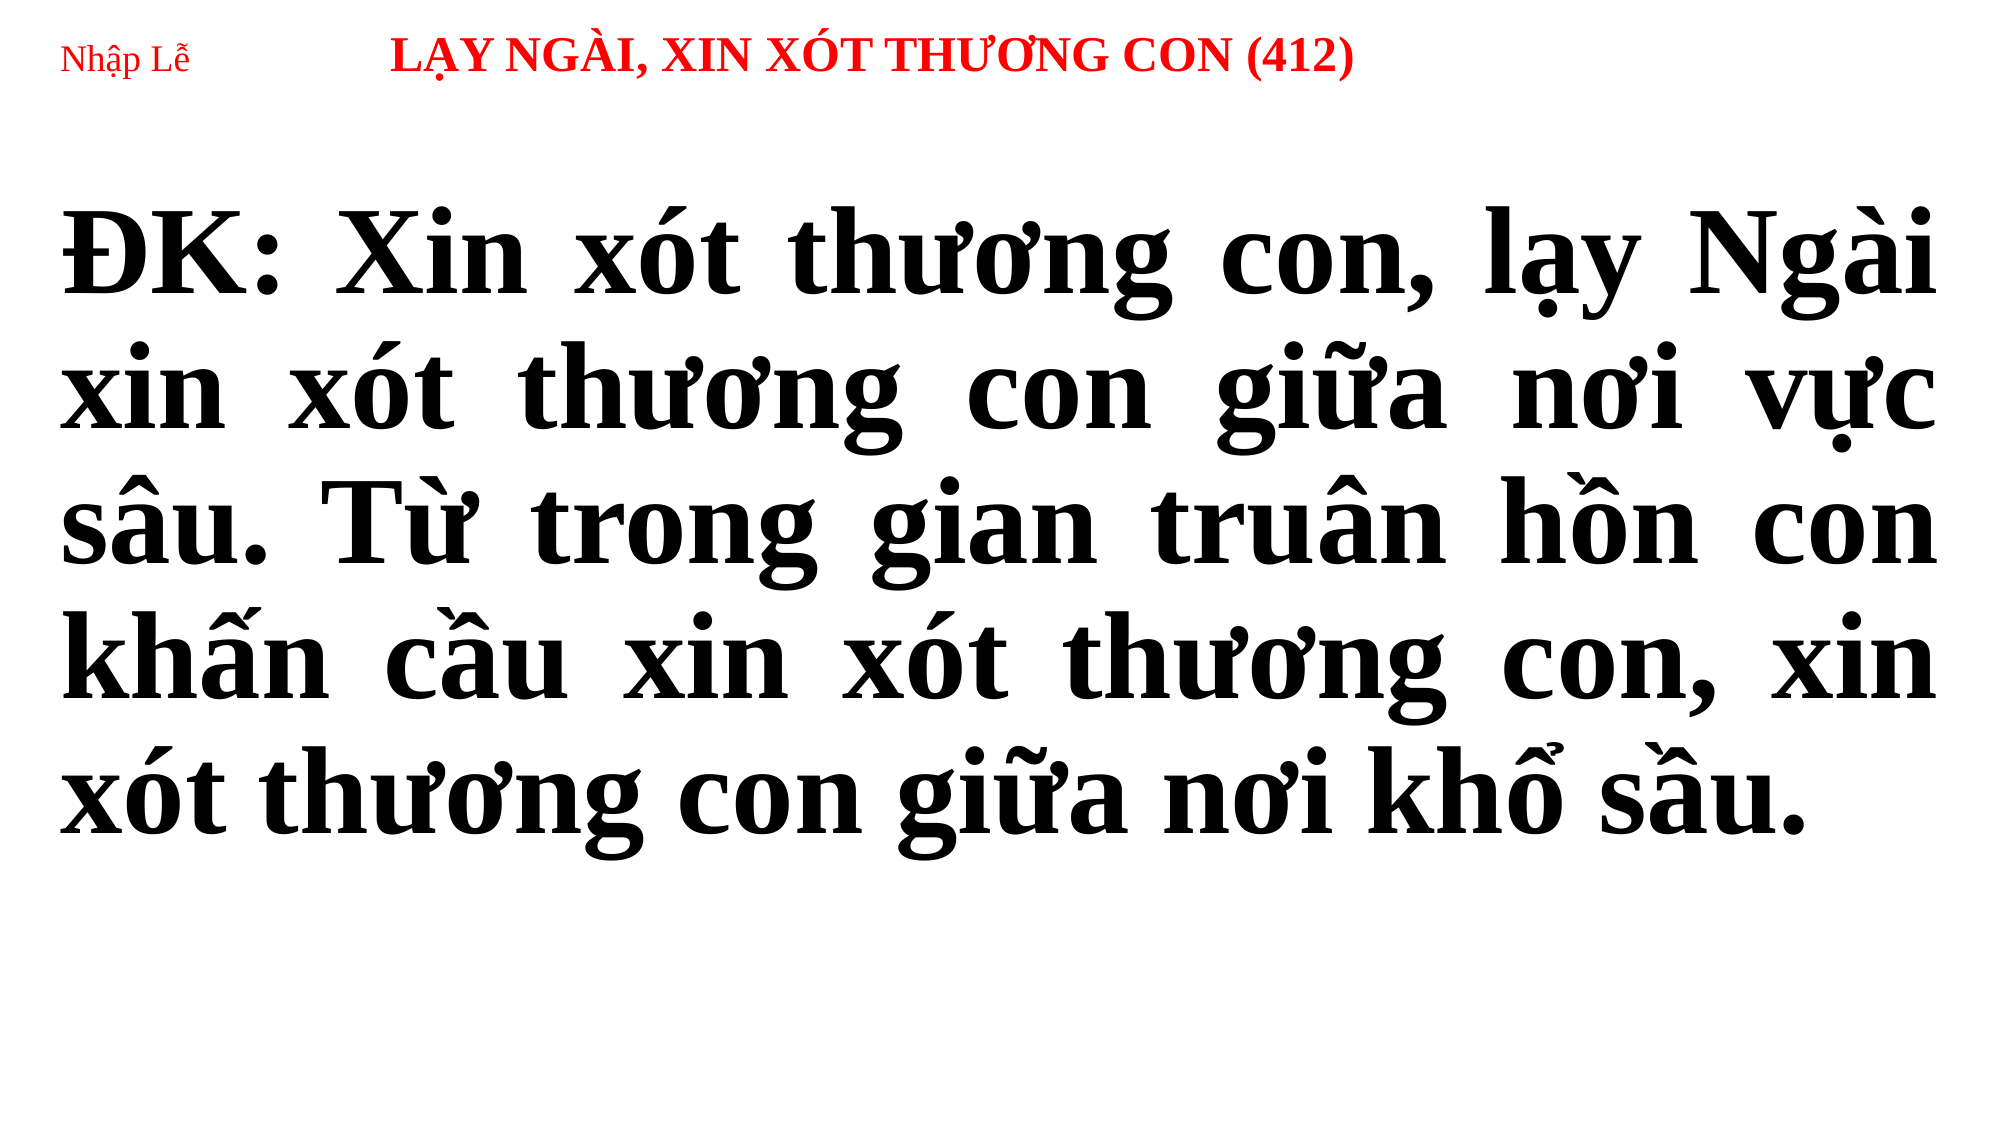

# Nhập Lễ                     LẠY NGÀI, XIN XÓT THƯƠNG CON (412)
ĐK: Xin xót thương con, lạy Ngài xin xót thương con giữa nơi vực sâu. Từ trong gian truân hồn con khấn cầu xin xót thương con, xin xót thương con giữa nơi khổ sầu.